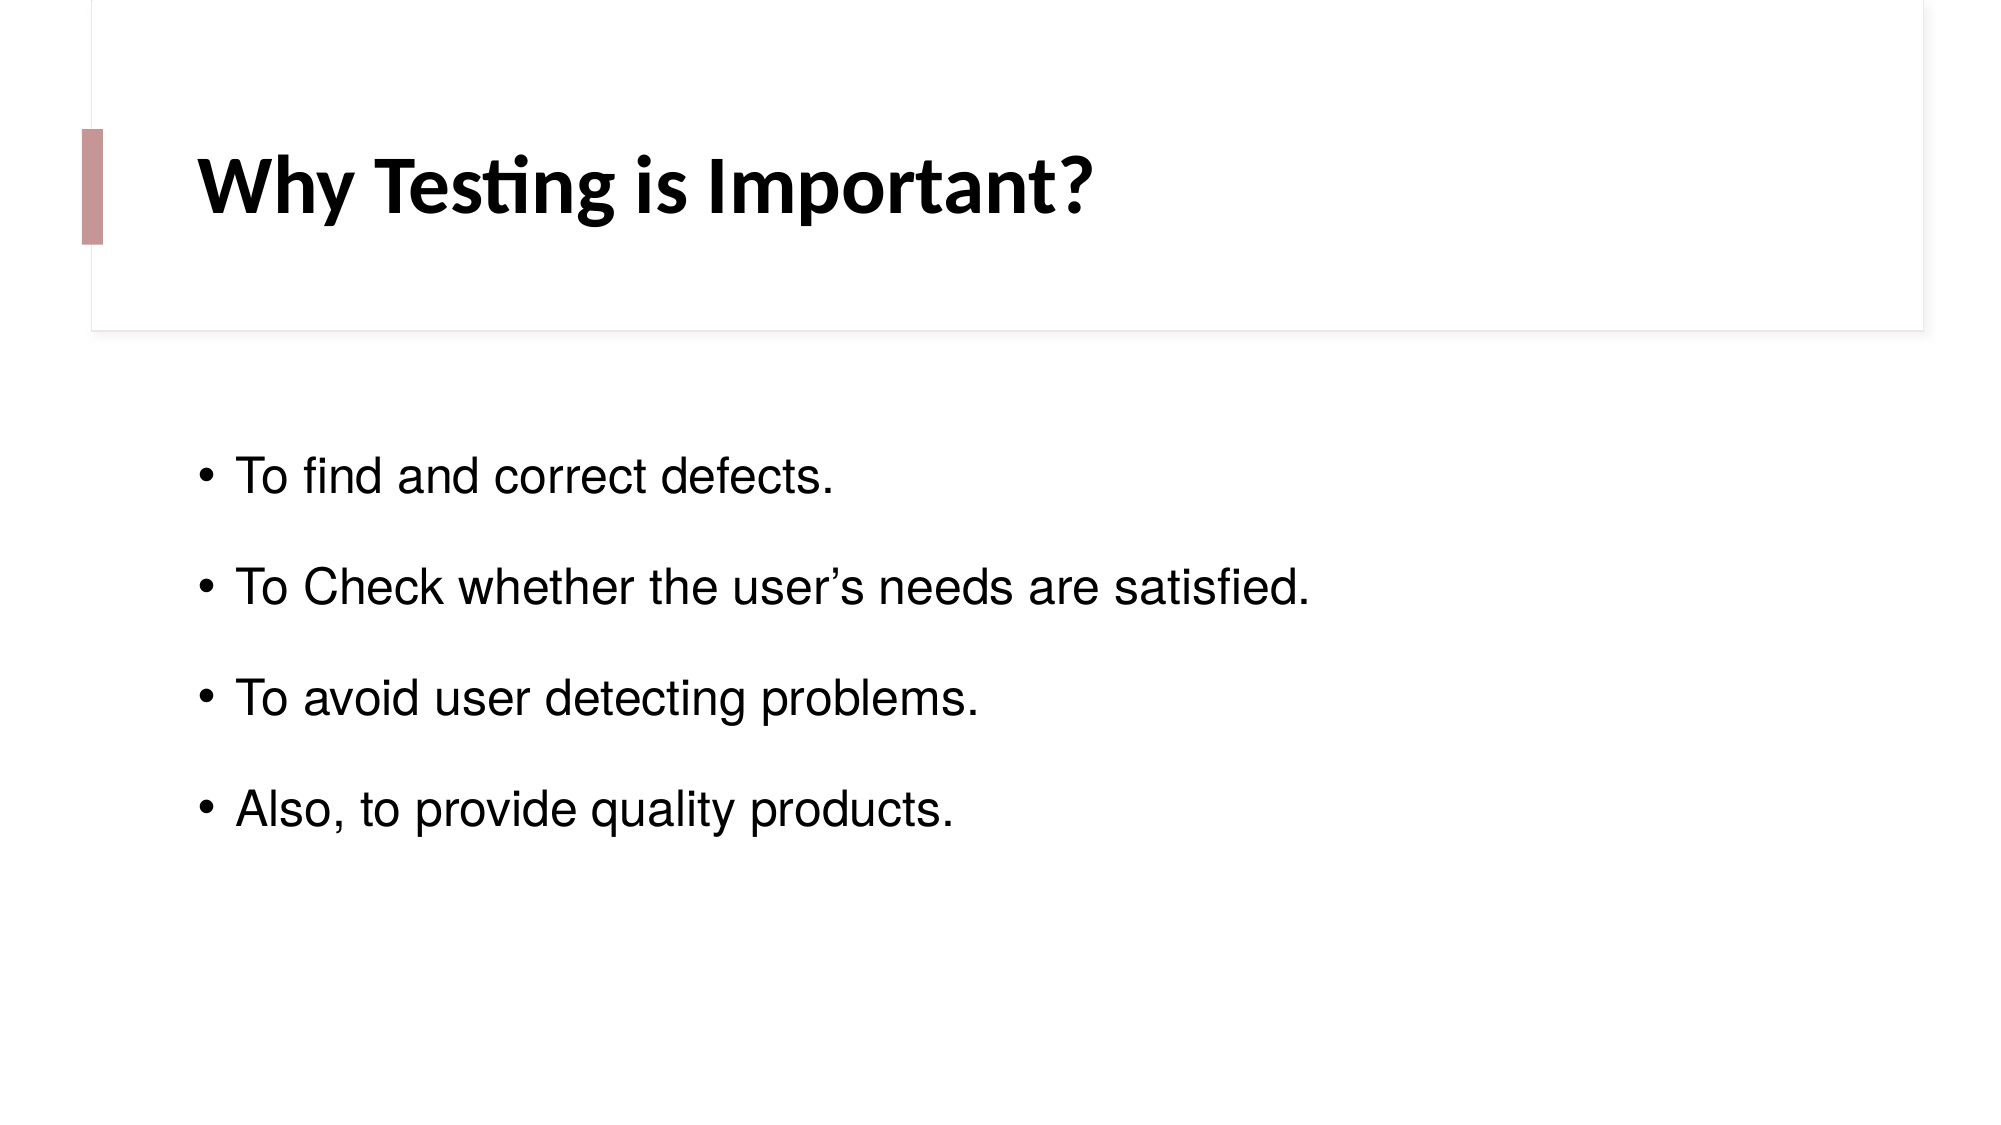

# Why Testing is Important?
To find and correct defects.
To Check whether the user’s needs are satisfied.
To avoid user detecting problems.
Also, to provide quality products.